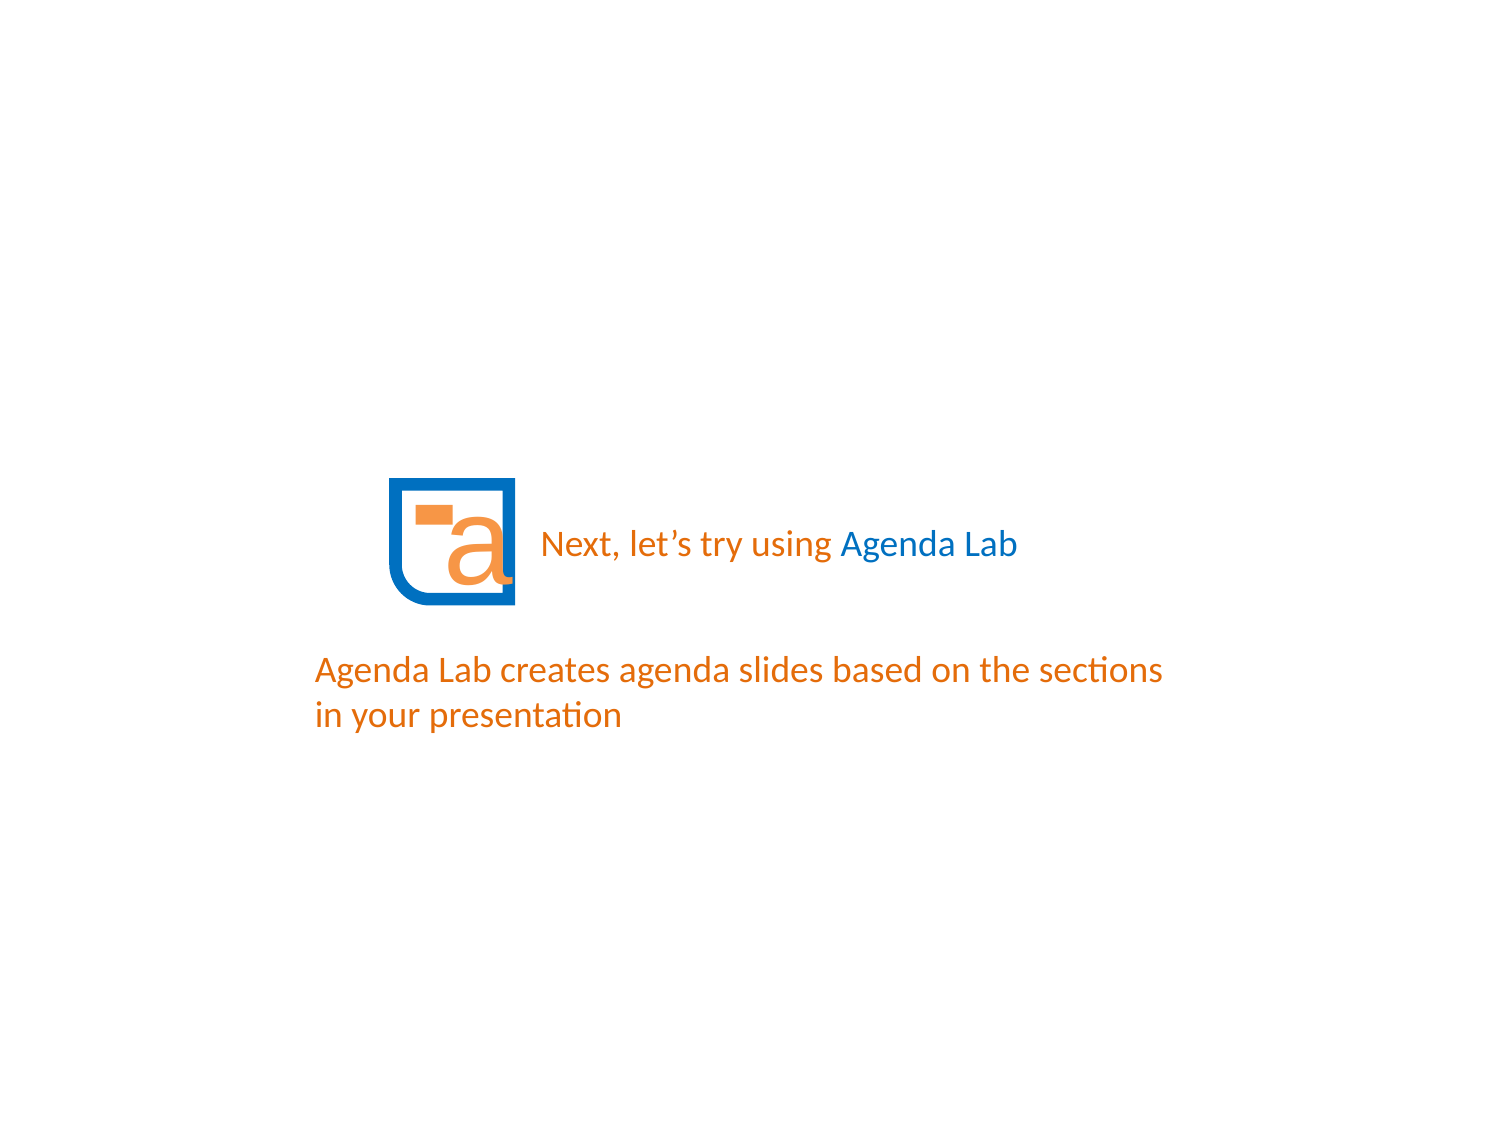

a
Next, let’s try using Agenda Lab
Agenda Lab creates agenda slides based on the sections in your presentation